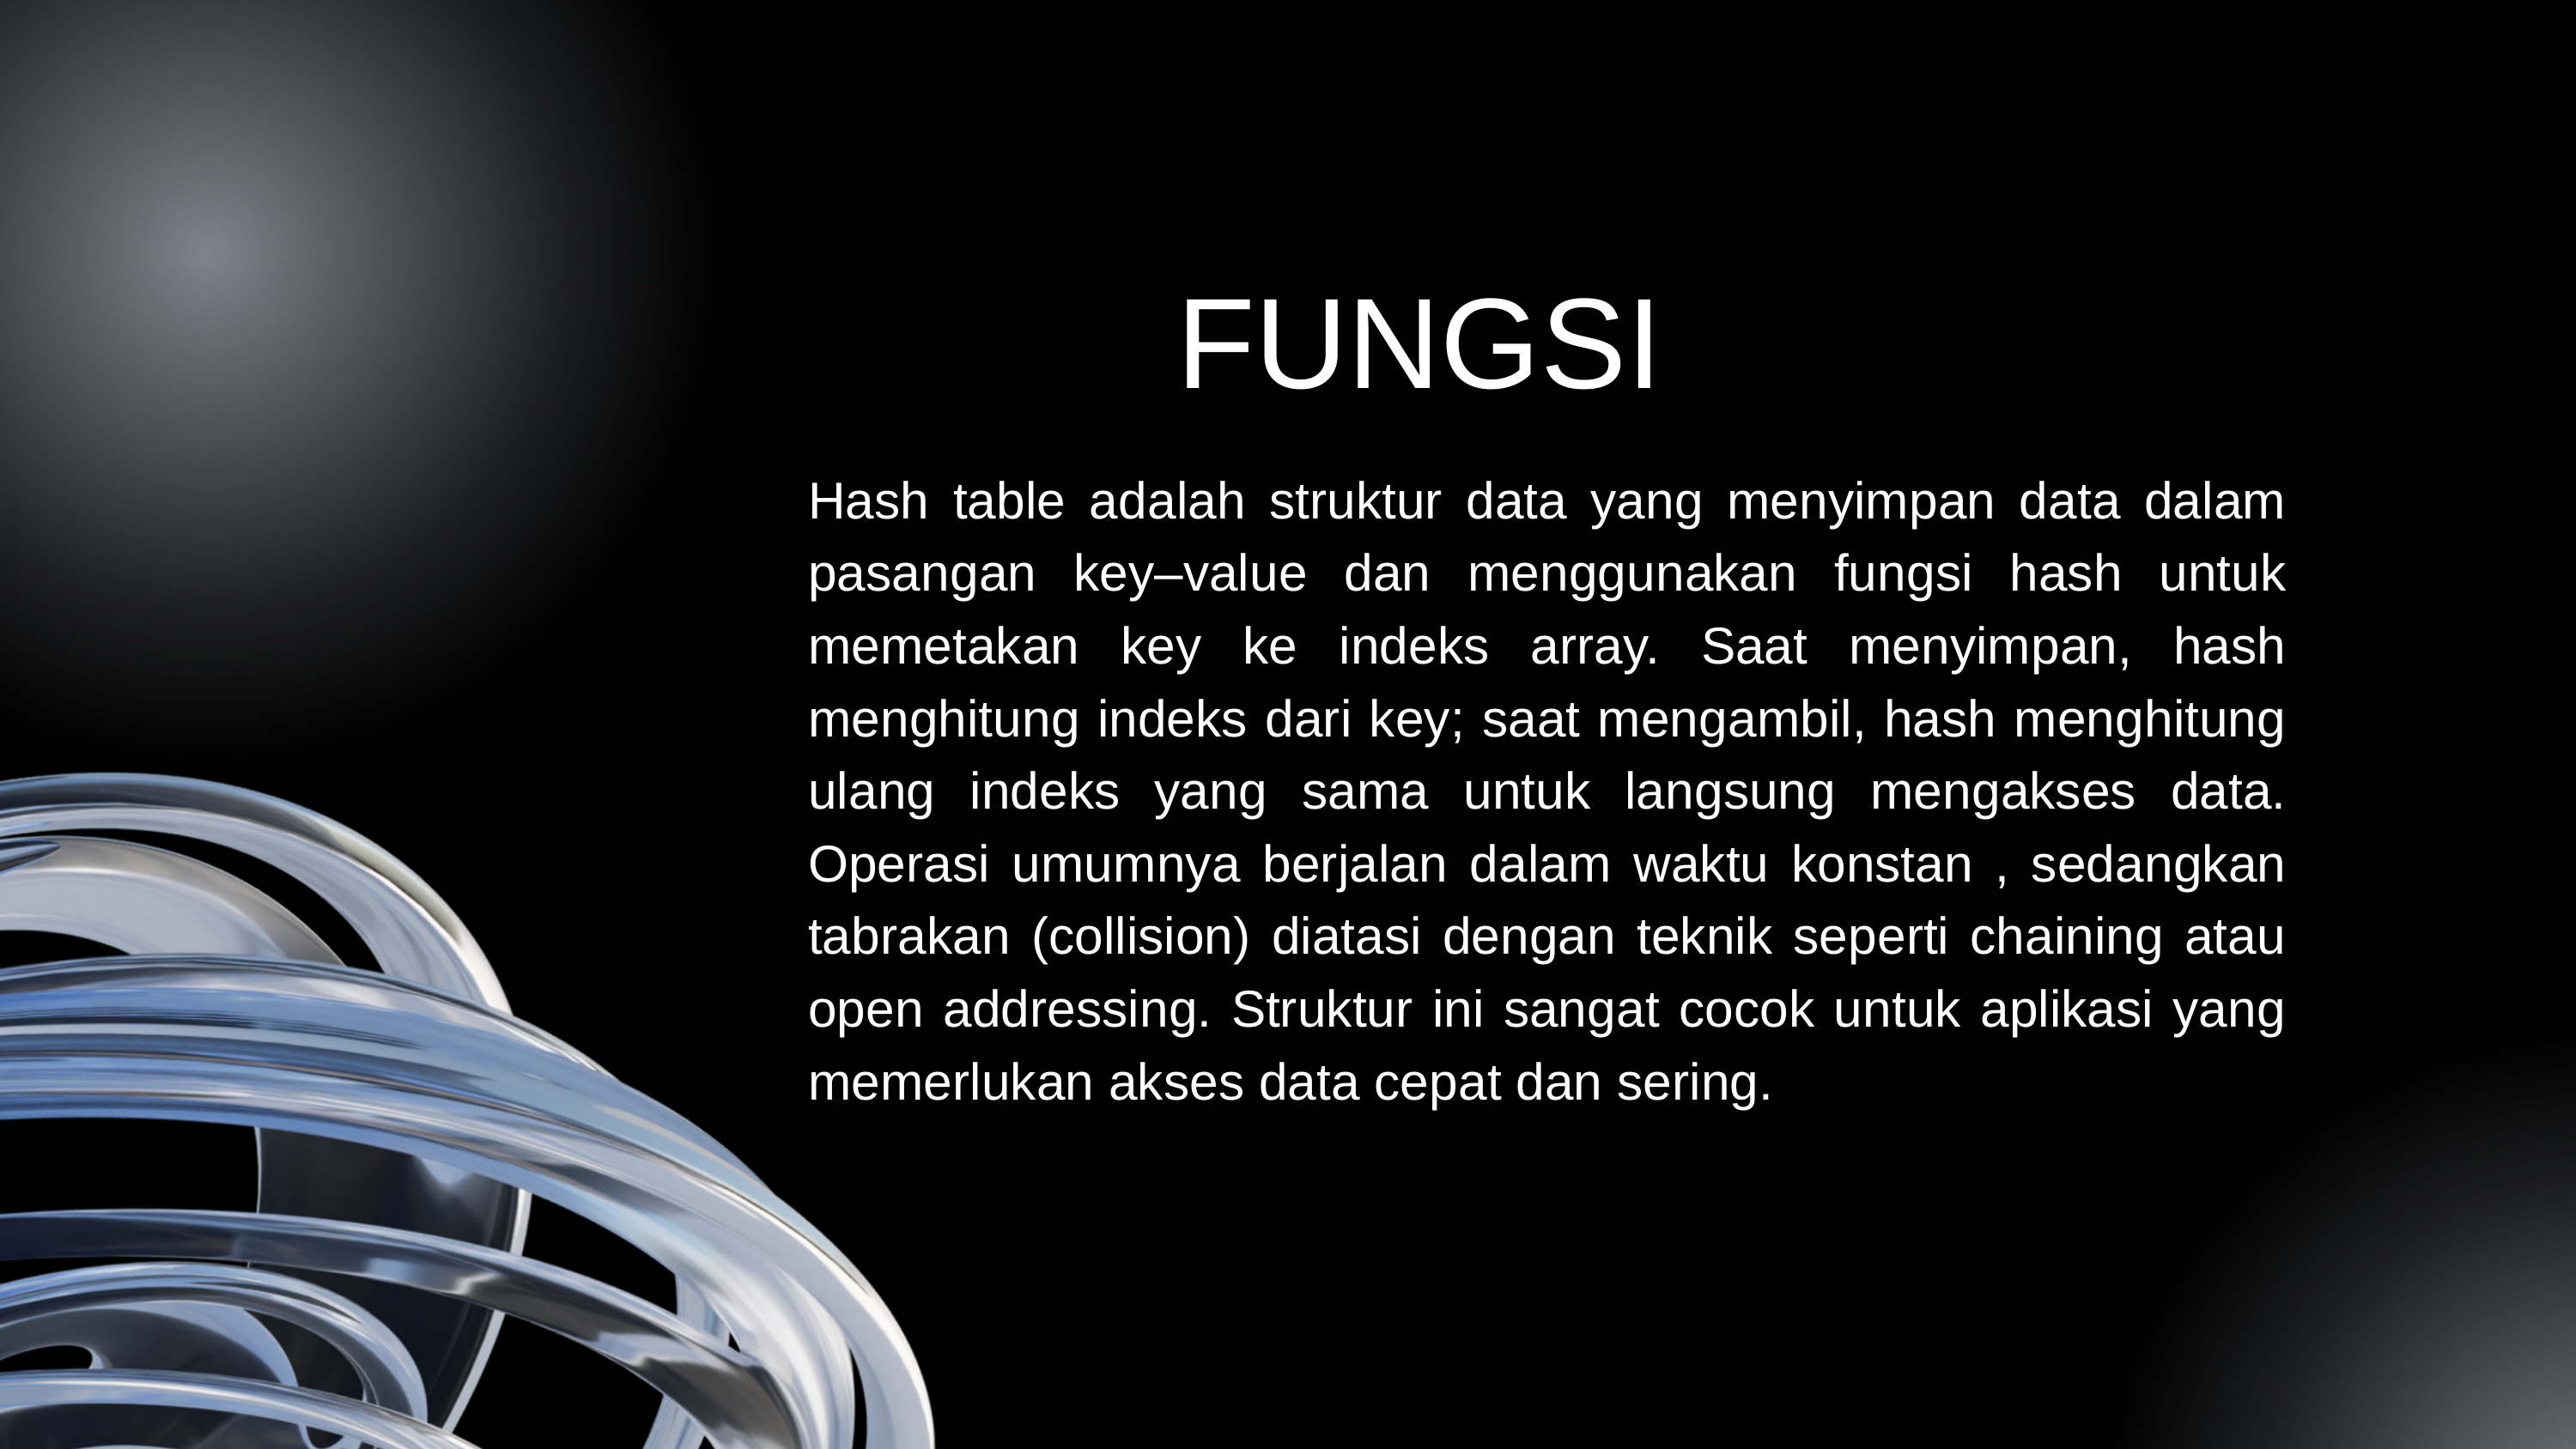

FUNGSI
Hash table adalah struktur data yang menyimpan data dalam pasangan key–value dan menggunakan fungsi hash untuk memetakan key ke indeks array. Saat menyimpan, hash menghitung indeks dari key; saat mengambil, hash menghitung ulang indeks yang sama untuk langsung mengakses data. Operasi umumnya berjalan dalam waktu konstan , sedangkan tabrakan (collision) diatasi dengan teknik seperti chaining atau open addressing. Struktur ini sangat cocok untuk aplikasi yang memerlukan akses data cepat dan sering.